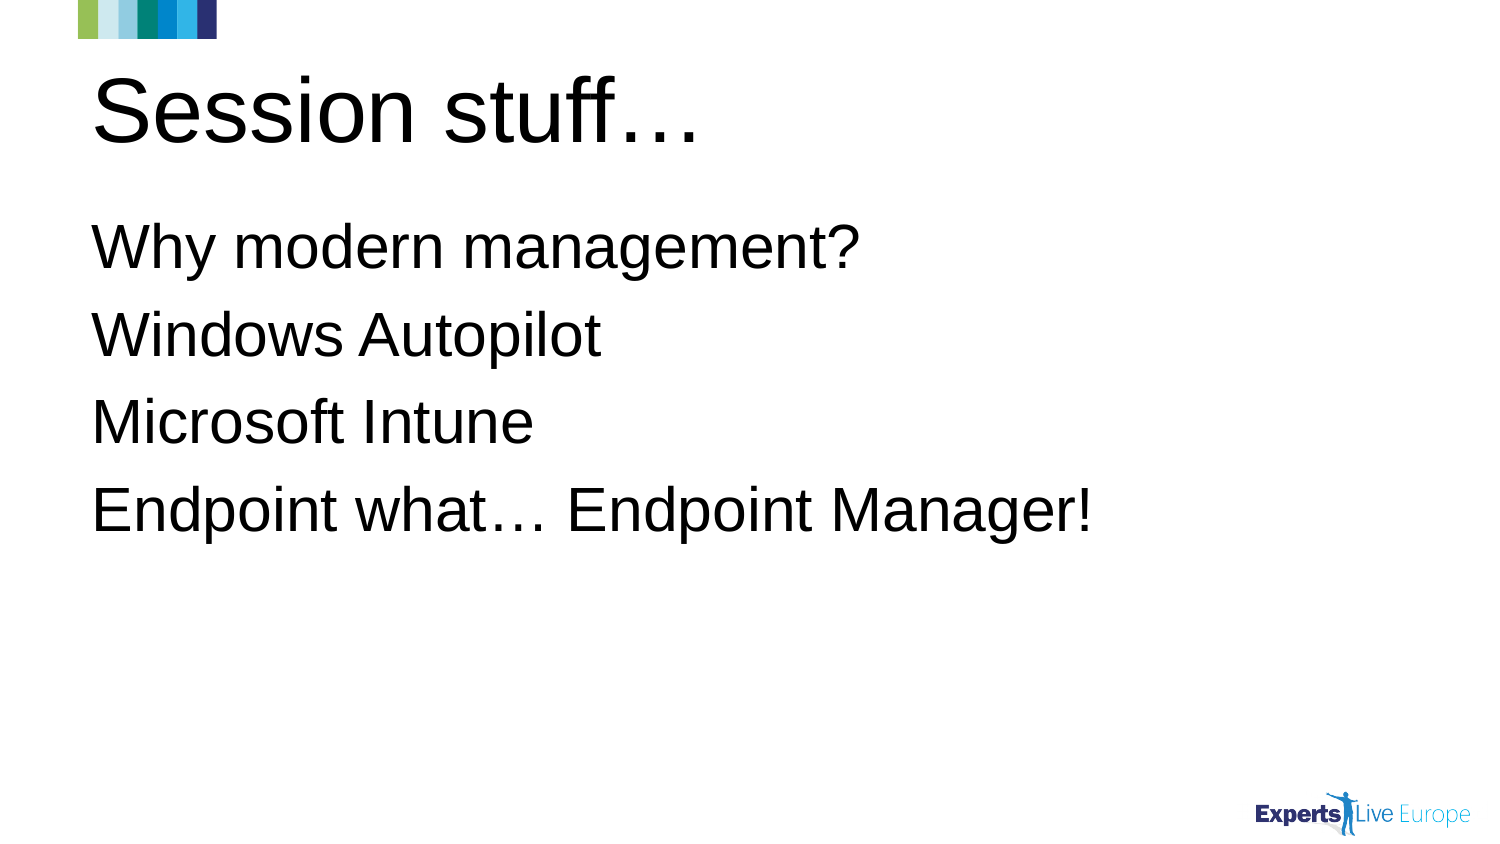

# Session stuff…
Why modern management?
Windows Autopilot
Microsoft Intune
Endpoint what… Endpoint Manager!